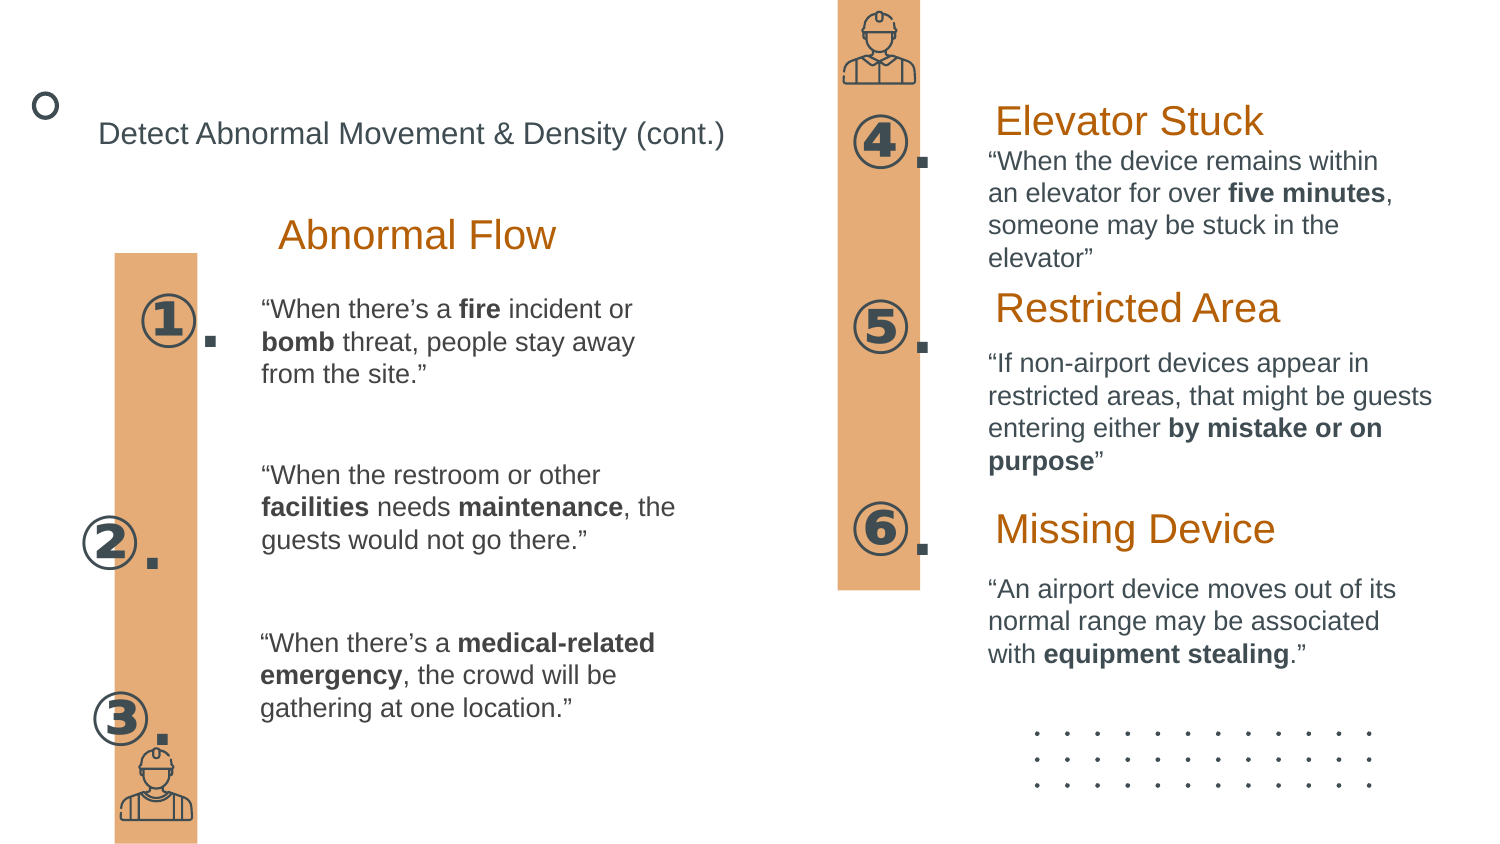

④.
Detect Abnormal Movement & Density (cont.)
Elevator Stuck

“When the device remains within an elevator for over five minutes, someone may be stuck in the elevator”
Abnormal Flow
      ⑤.

“When there’s a fire incident or bomb threat, people stay away from the site.”
# ①.
Restricted Area
“If non-airport devices appear in restricted areas, that might be guests entering either by mistake or on purpose”

      ⑥.
“When the restroom or other facilities needs maintenance, the guests would not go there.”
     ②.
Missing Device
“An airport device moves out of its normal range may be associated with equipment stealing.”

“When there’s a medical-related emergency, the crowd will be gathering at one location.”

     ③.